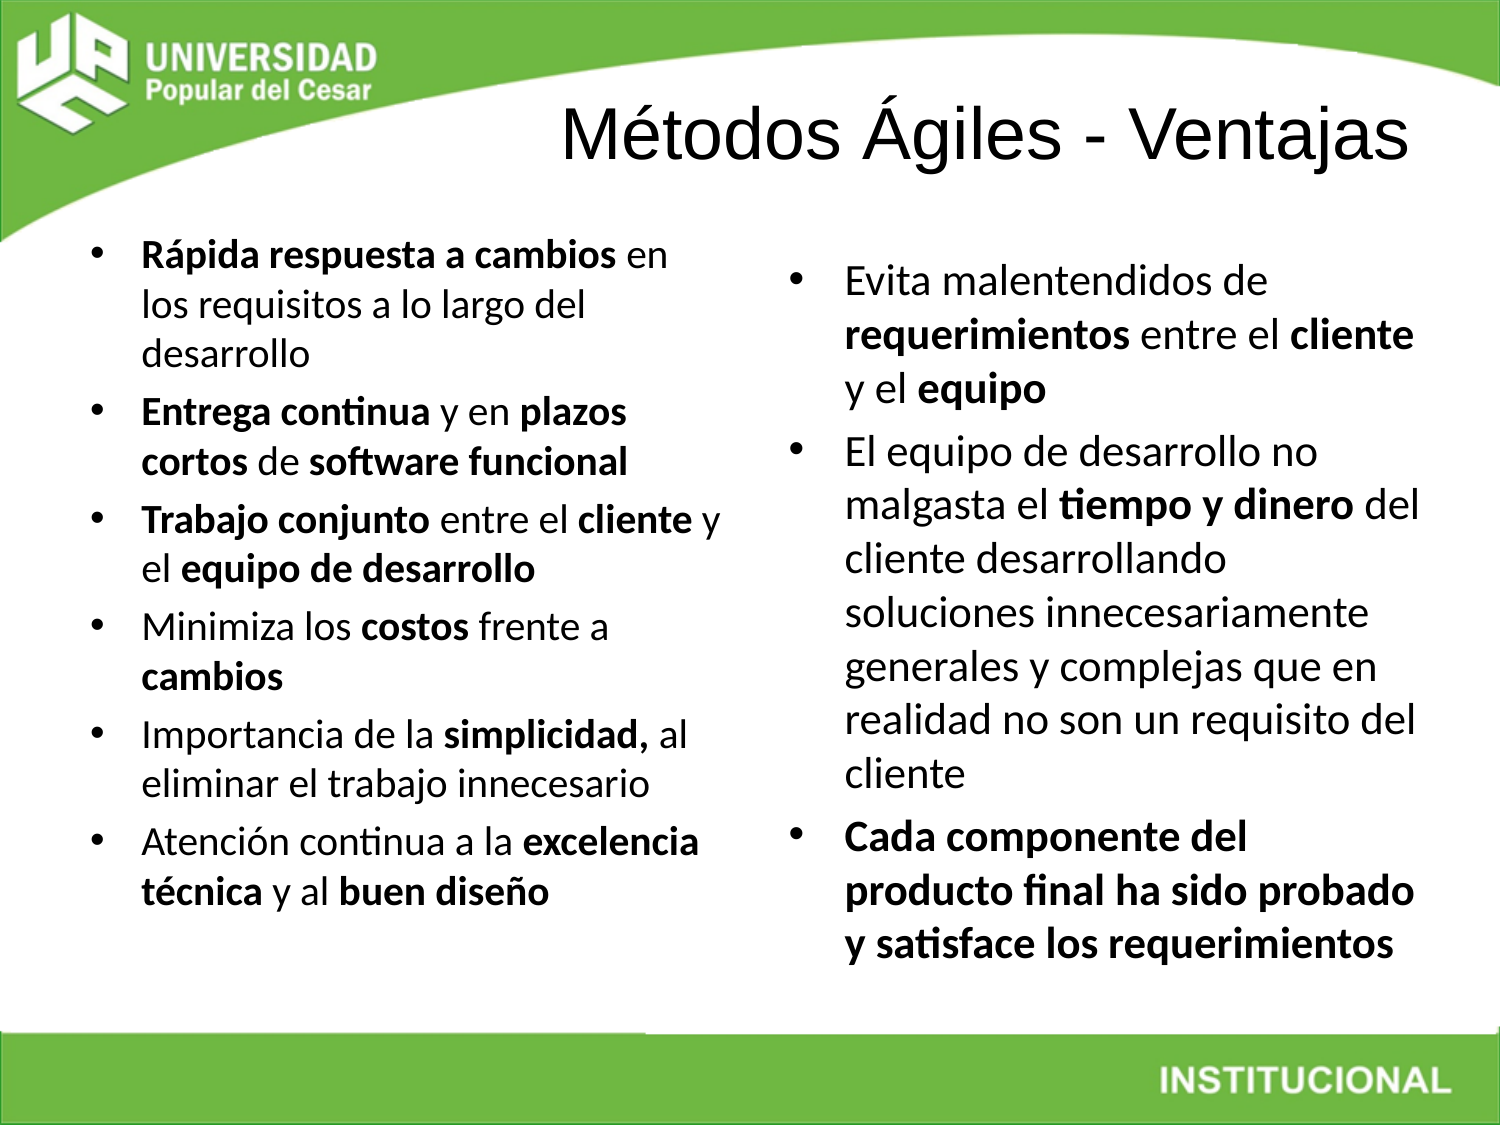

# Métodos Ágiles - Ventajas
Rápida respuesta a cambios en los requisitos a lo largo del desarrollo
Entrega continua y en plazos cortos de software funcional
Trabajo conjunto entre el cliente y el equipo de desarrollo
Minimiza los costos frente a cambios
Importancia de la simplicidad, al eliminar el trabajo innecesario
Atención continua a la excelencia técnica y al buen diseño
Evita malentendidos de requerimientos entre el cliente y el equipo
El equipo de desarrollo no malgasta el tiempo y dinero del cliente desarrollando soluciones innecesariamente generales y complejas que en realidad no son un requisito del cliente
Cada componente del producto final ha sido probado y satisface los requerimientos